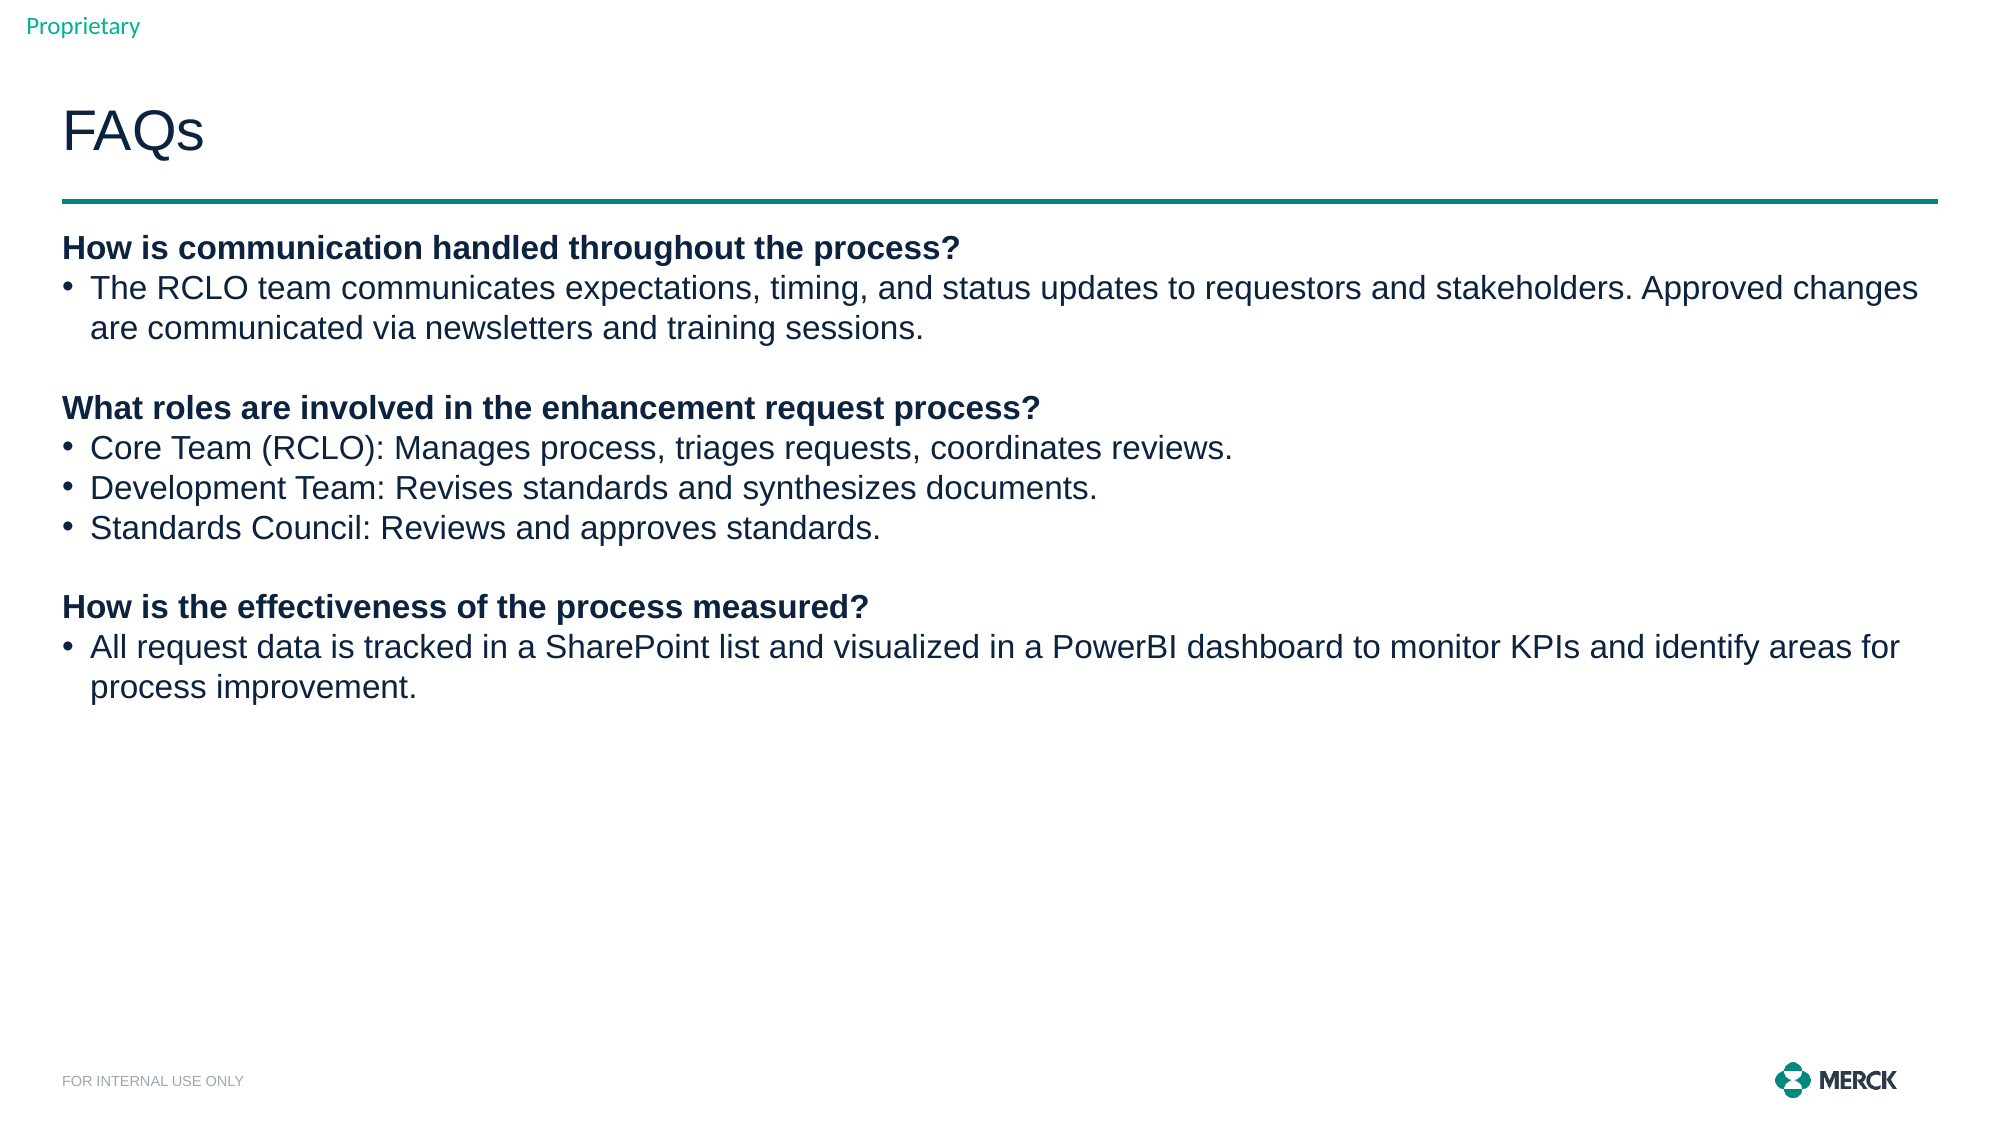

# FAQs
How is communication handled throughout the process?
The RCLO team communicates expectations, timing, and status updates to requestors and stakeholders. Approved changes are communicated via newsletters and training sessions.

What roles are involved in the enhancement request process?
Core Team (RCLO): Manages process, triages requests, coordinates reviews.
Development Team: Revises standards and synthesizes documents.
Standards Council: Reviews and approves standards.

How is the effectiveness of the process measured?
All request data is tracked in a SharePoint list and visualized in a PowerBI dashboard to monitor KPIs and identify areas for process improvement.
FOR INTERNAL USE ONLY